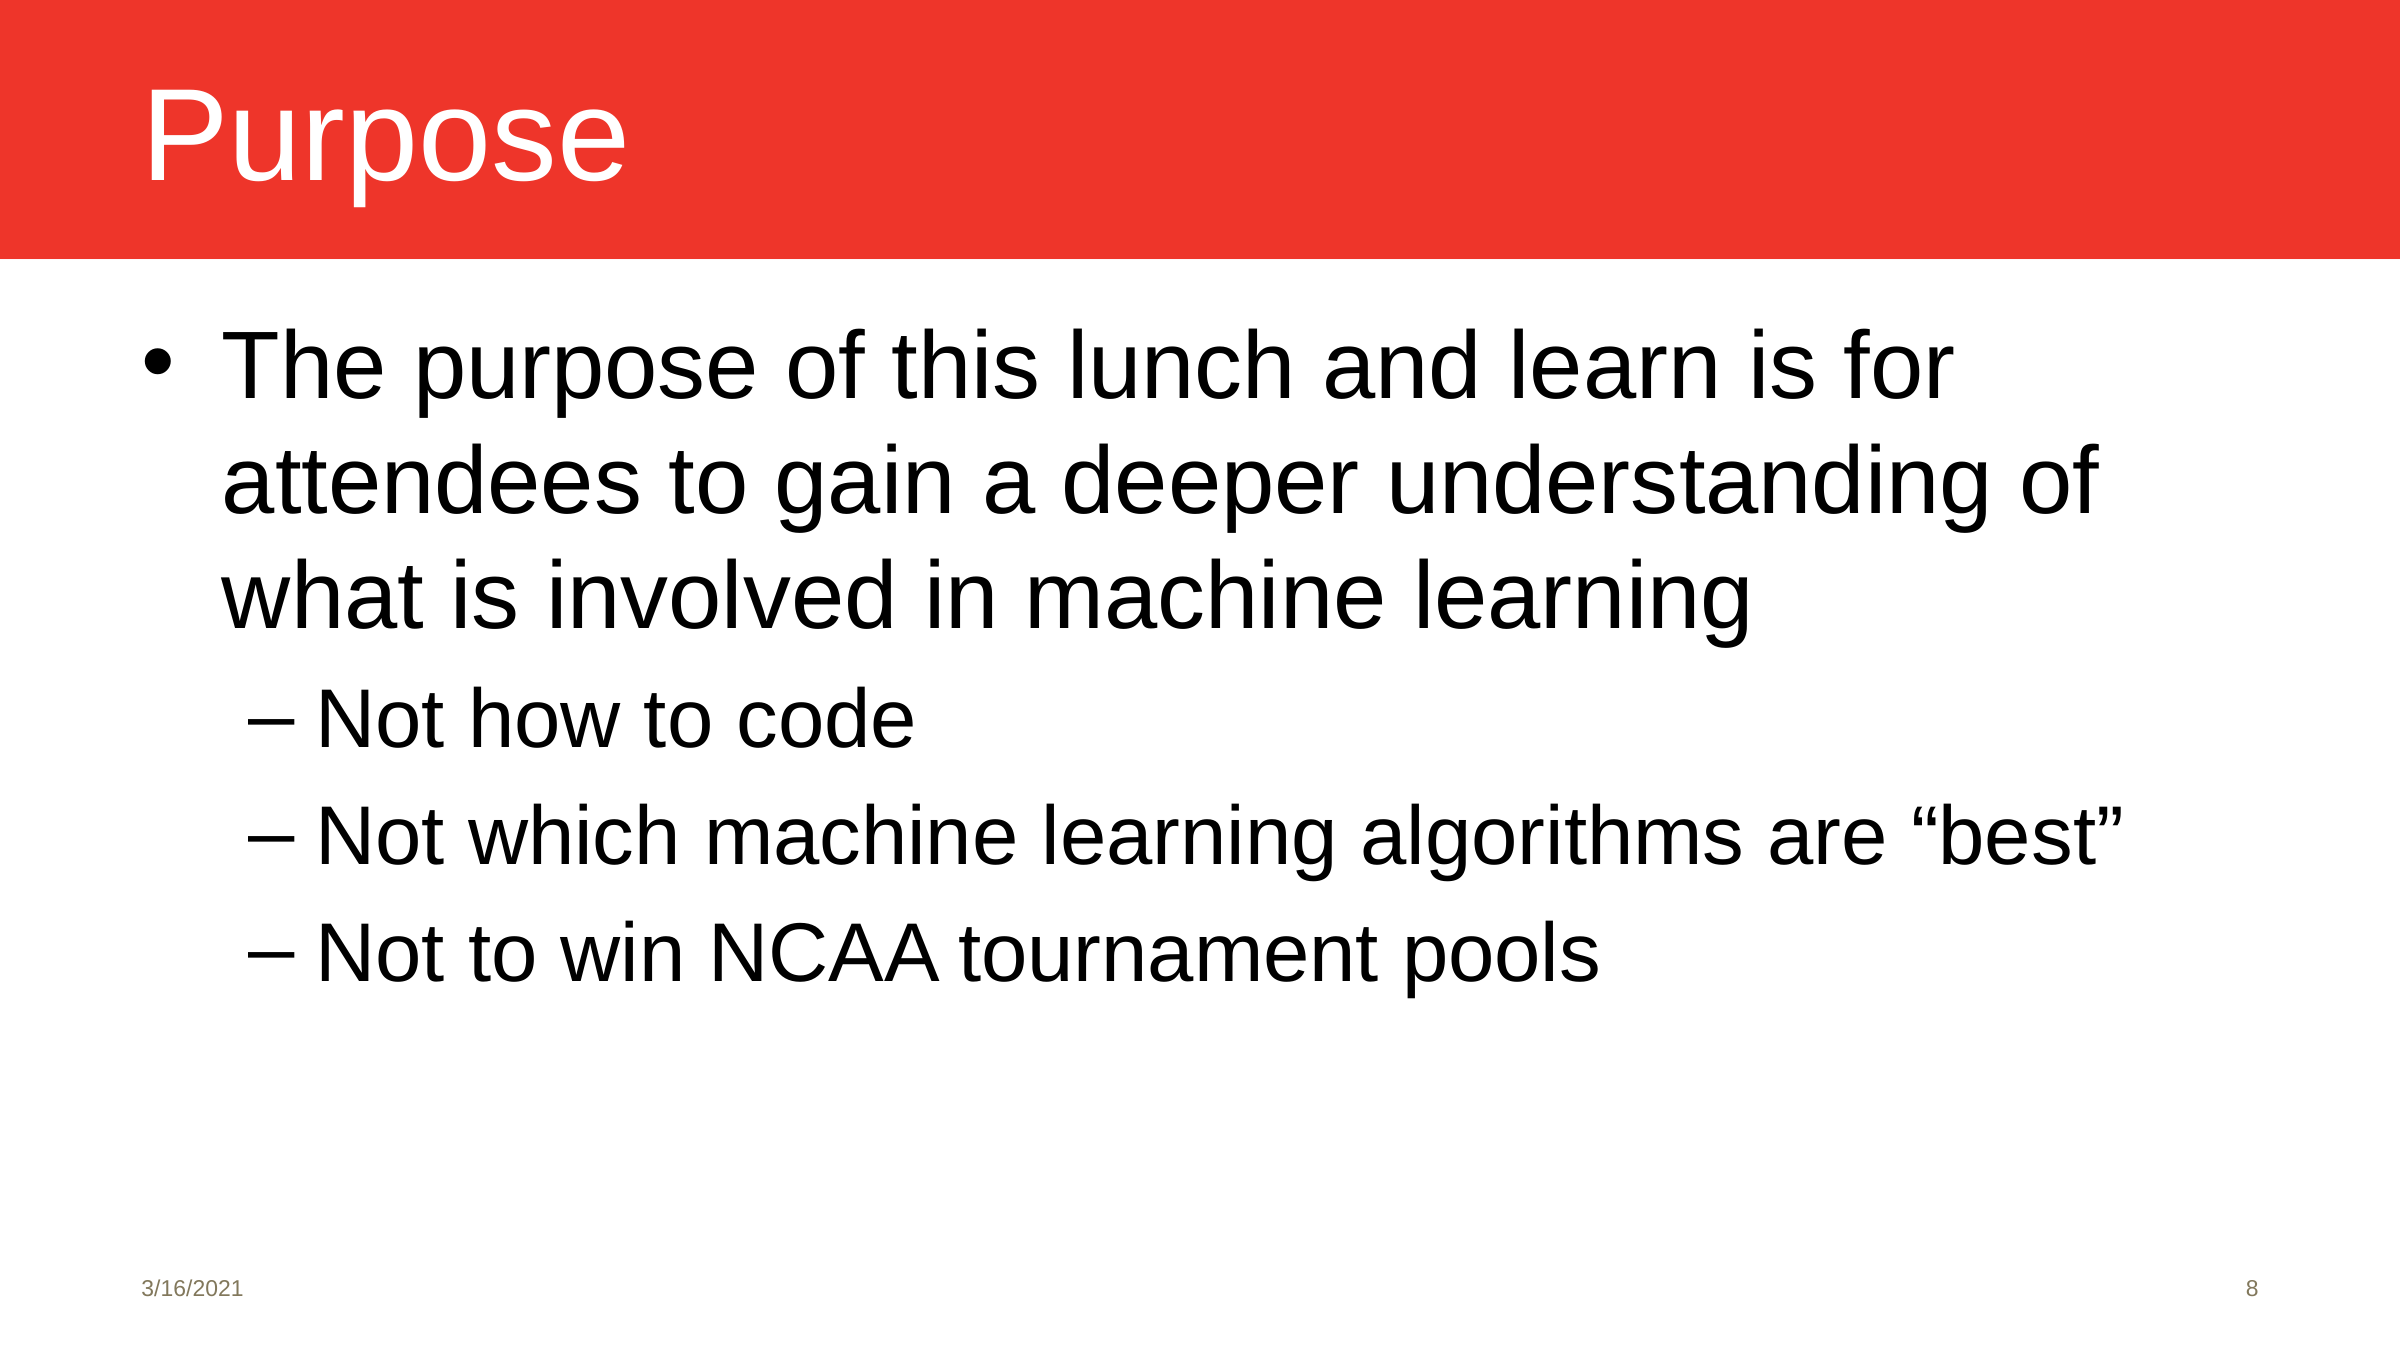

# Purpose
The purpose of this lunch and learn is for attendees to gain a deeper understanding of what is involved in machine learning
Not how to code
Not which machine learning algorithms are “best”
Not to win NCAA tournament pools

3/16/2021
8